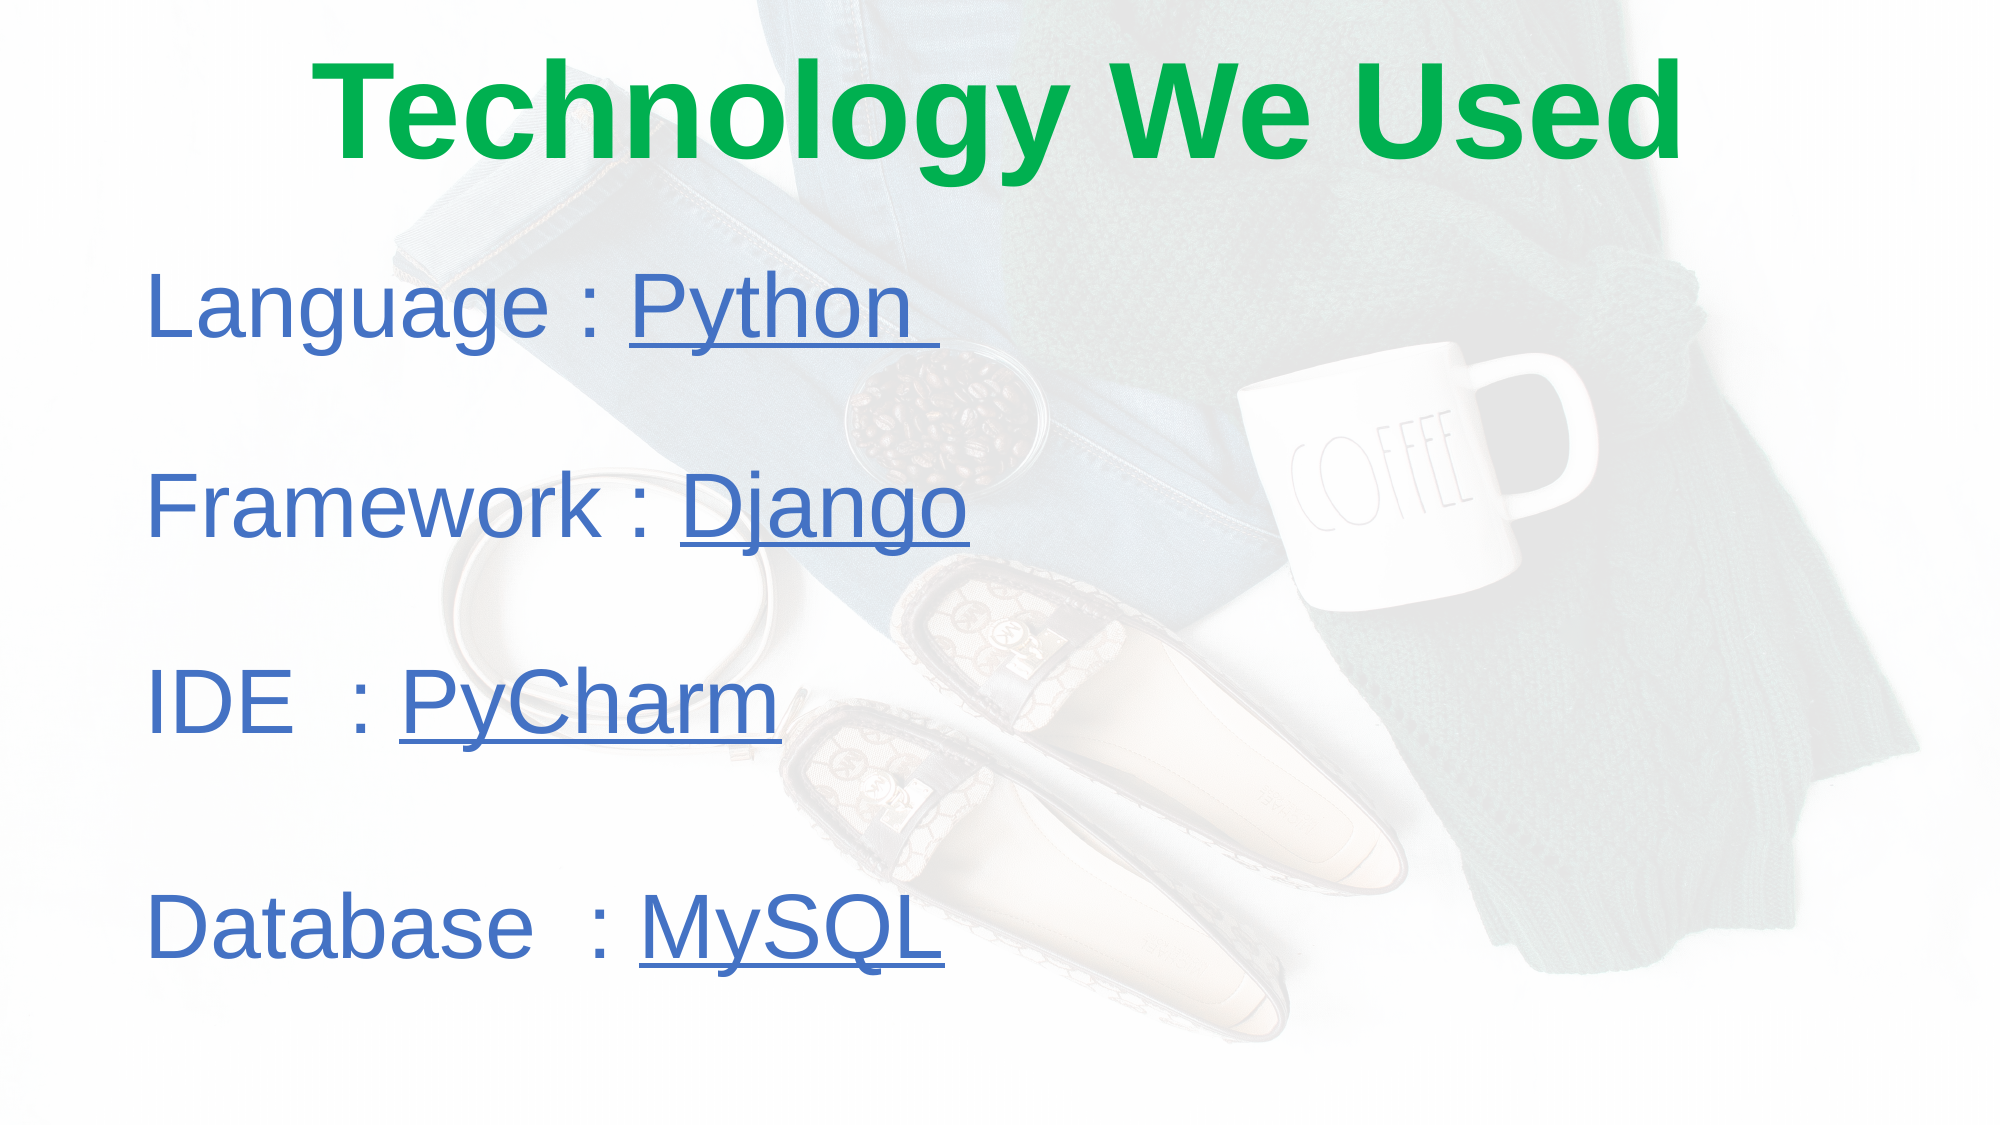

Technology We Used
Language : Python
Framework : Django
IDE  : PyCharm
Database  : MySQL